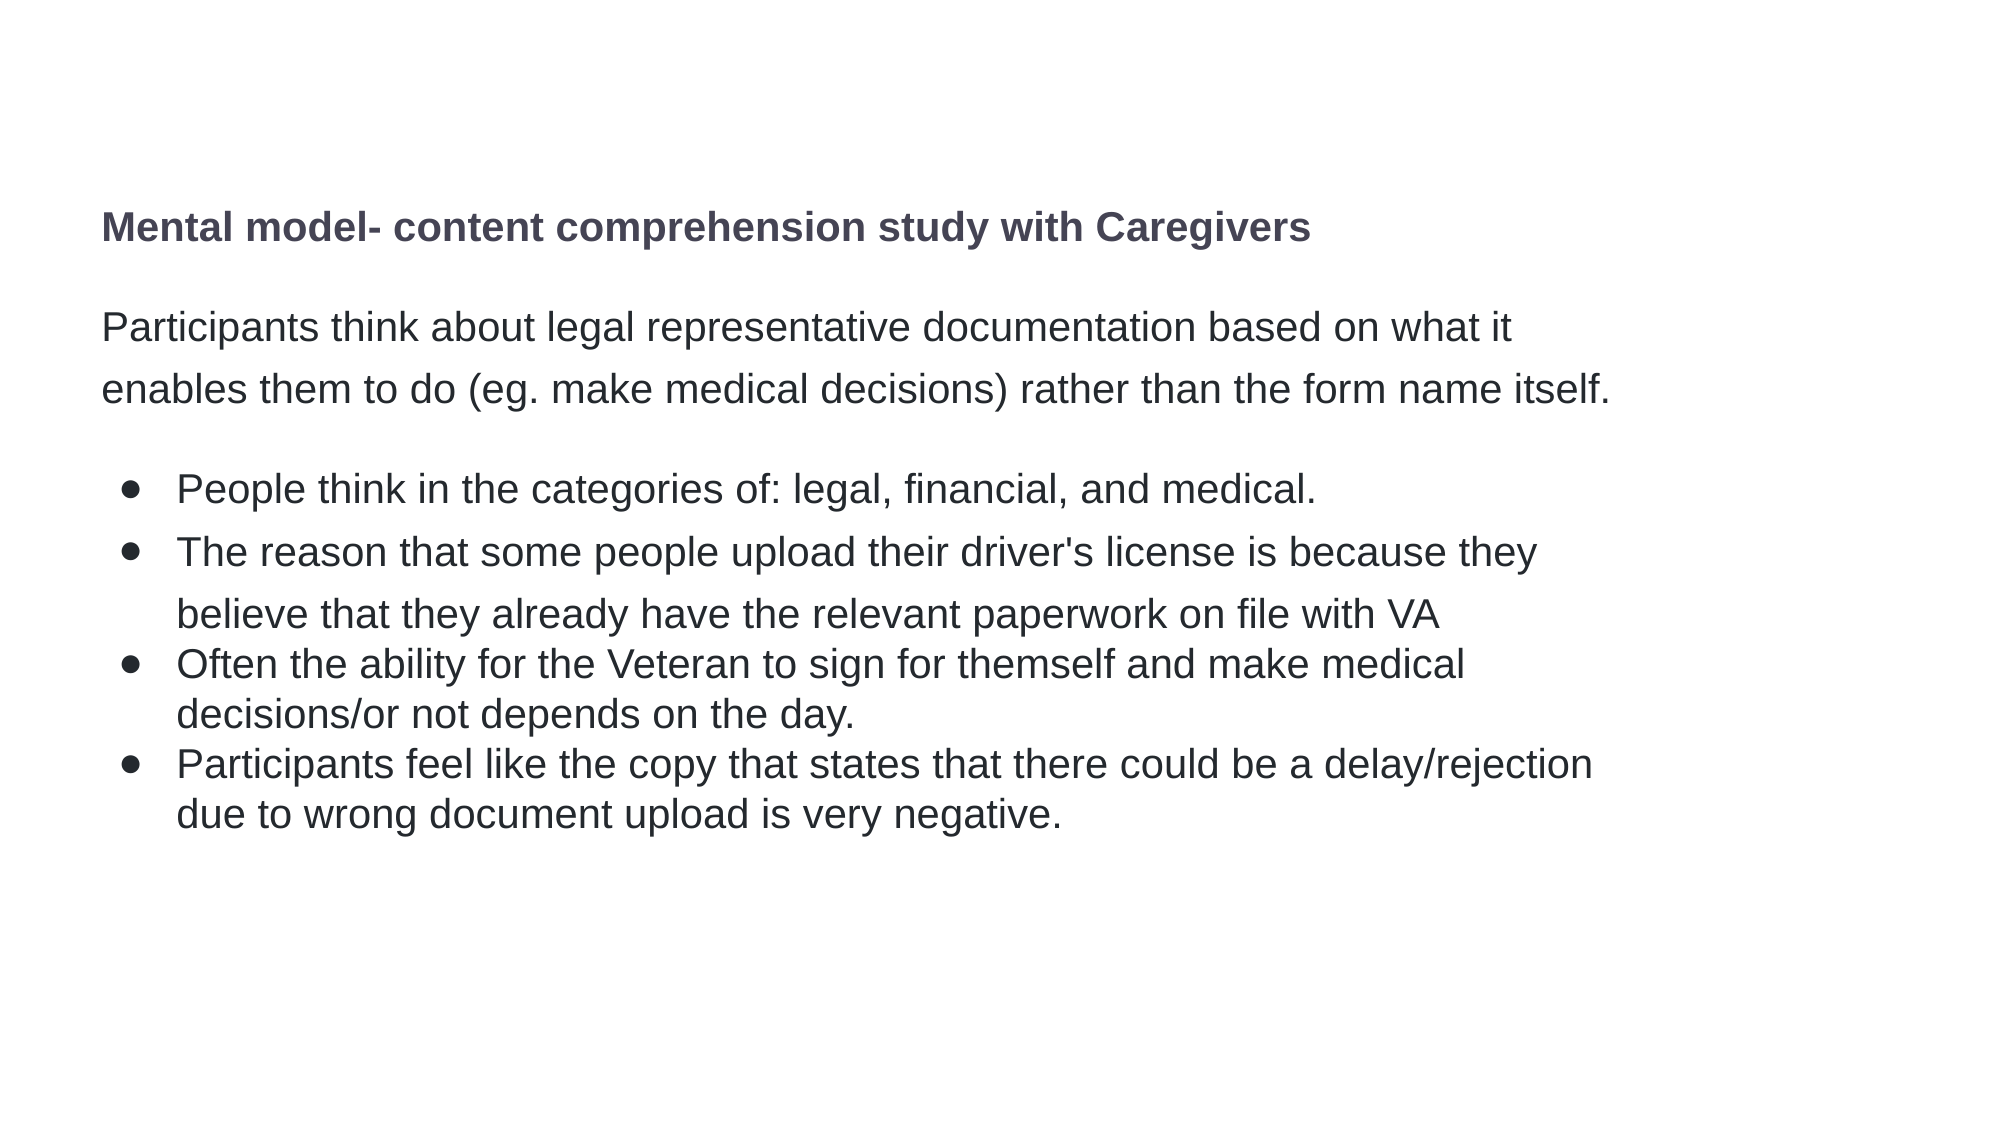

Mental model- content comprehension study with Caregivers
Participants think about legal representative documentation based on what it enables them to do (eg. make medical decisions) rather than the form name itself.
People think in the categories of: legal, financial, and medical.
The reason that some people upload their driver's license is because they believe that they already have the relevant paperwork on file with VA
Often the ability for the Veteran to sign for themself and make medical decisions/or not depends on the day.
Participants feel like the copy that states that there could be a delay/rejection due to wrong document upload is very negative.